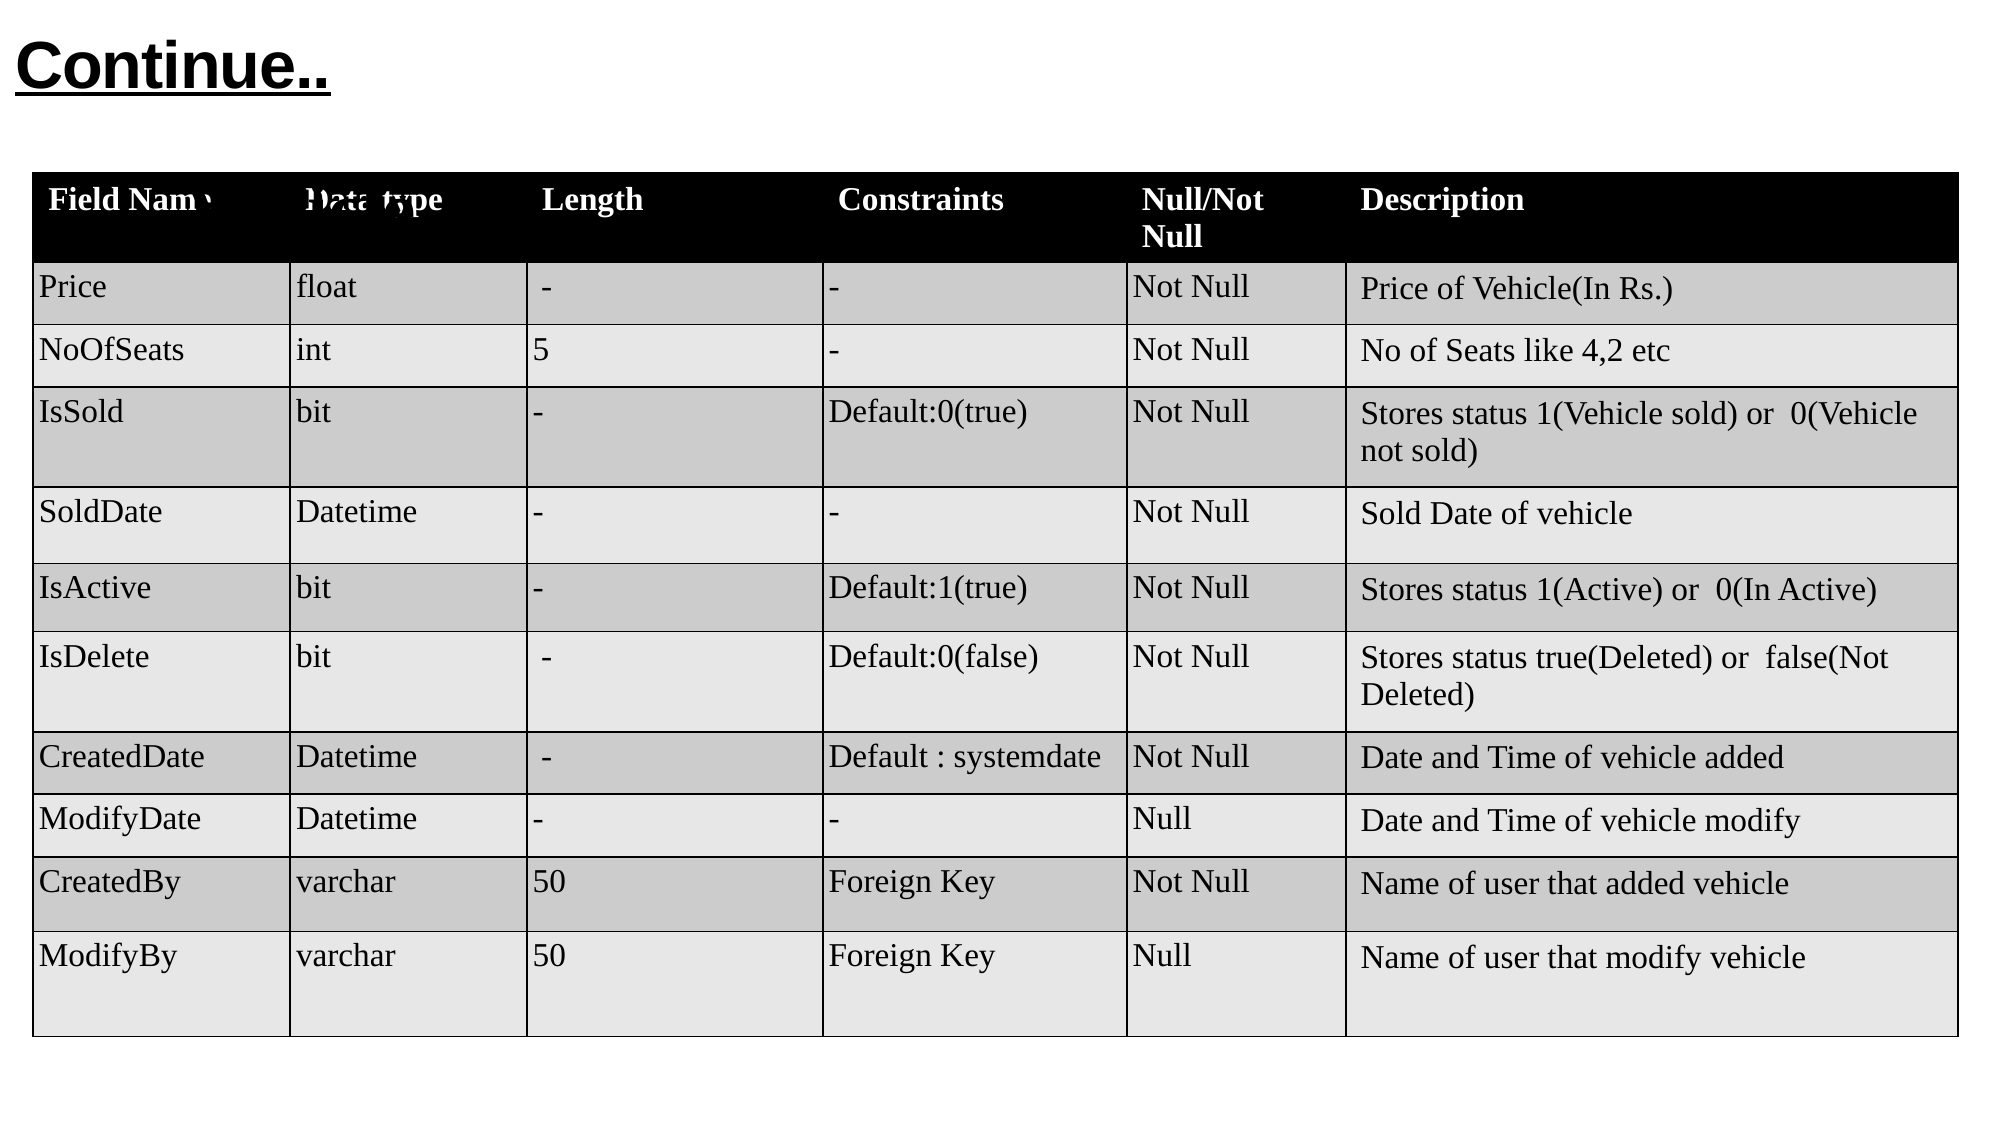

# Continue..
								Vehicle
| Field Name | Data type | Length | Constraints | Null/Not Null | Description |
| --- | --- | --- | --- | --- | --- |
| Price | float | - | - | Not Null | Price of Vehicle(In Rs.) |
| NoOfSeats | int | 5 | - | Not Null | No of Seats like 4,2 etc |
| IsSold | bit | - | Default:0(true) | Not Null | Stores status 1(Vehicle sold) or 0(Vehicle not sold) |
| SoldDate | Datetime | - | - | Not Null | Sold Date of vehicle |
| IsActive | bit | - | Default:1(true) | Not Null | Stores status 1(Active) or 0(In Active) |
| IsDelete | bit | - | Default:0(false) | Not Null | Stores status true(Deleted) or false(Not Deleted) |
| CreatedDate | Datetime | - | Default : systemdate | Not Null | Date and Time of vehicle added |
| ModifyDate | Datetime | - | - | Null | Date and Time of vehicle modify |
| CreatedBy | varchar | 50 | Foreign Key | Not Null | Name of user that added vehicle |
| ModifyBy | varchar | 50 | Foreign Key | Null | Name of user that modify vehicle |